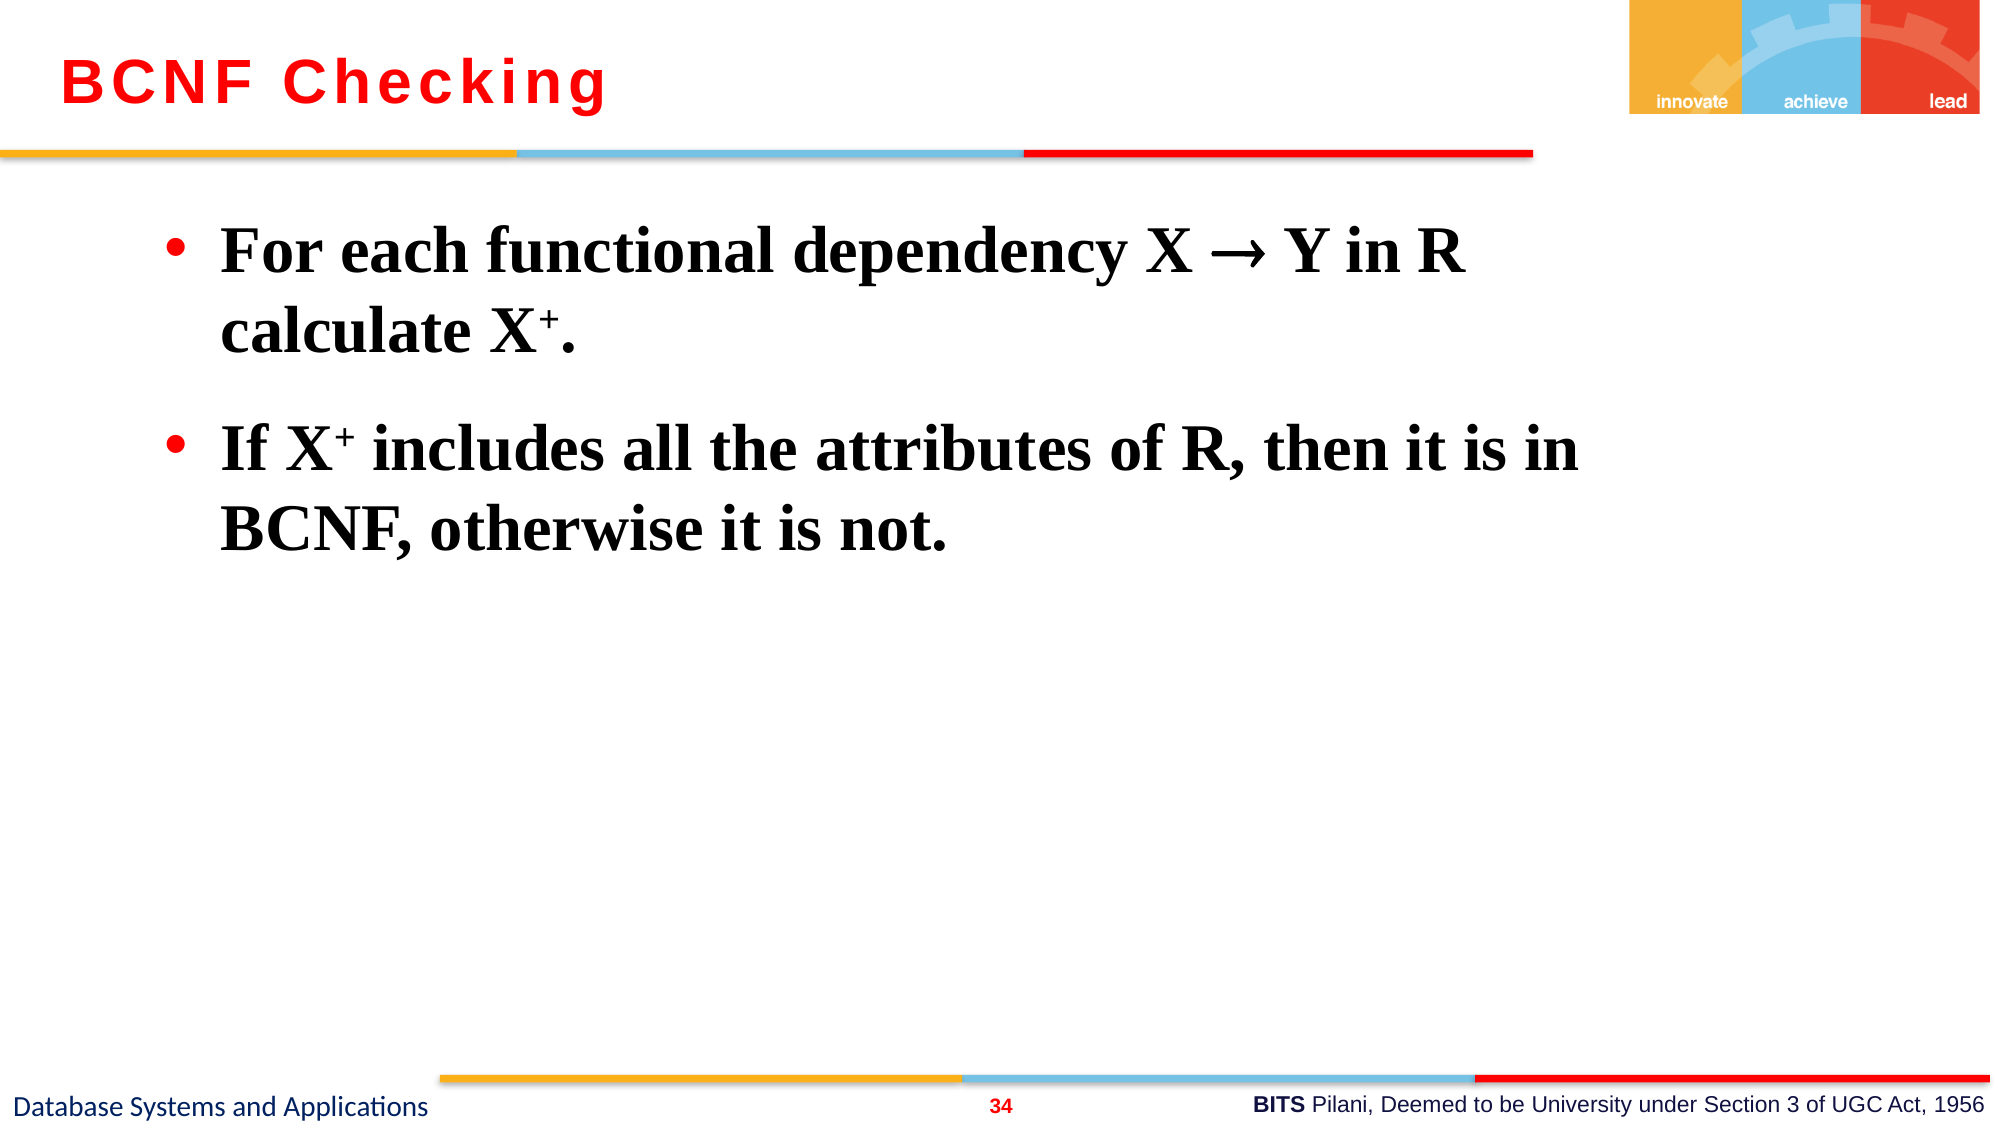

BCNF Checking
For each functional dependency X → Y in R calculate X+.
If X+ includes all the attributes of R, then it is in BCNF, otherwise it is not.